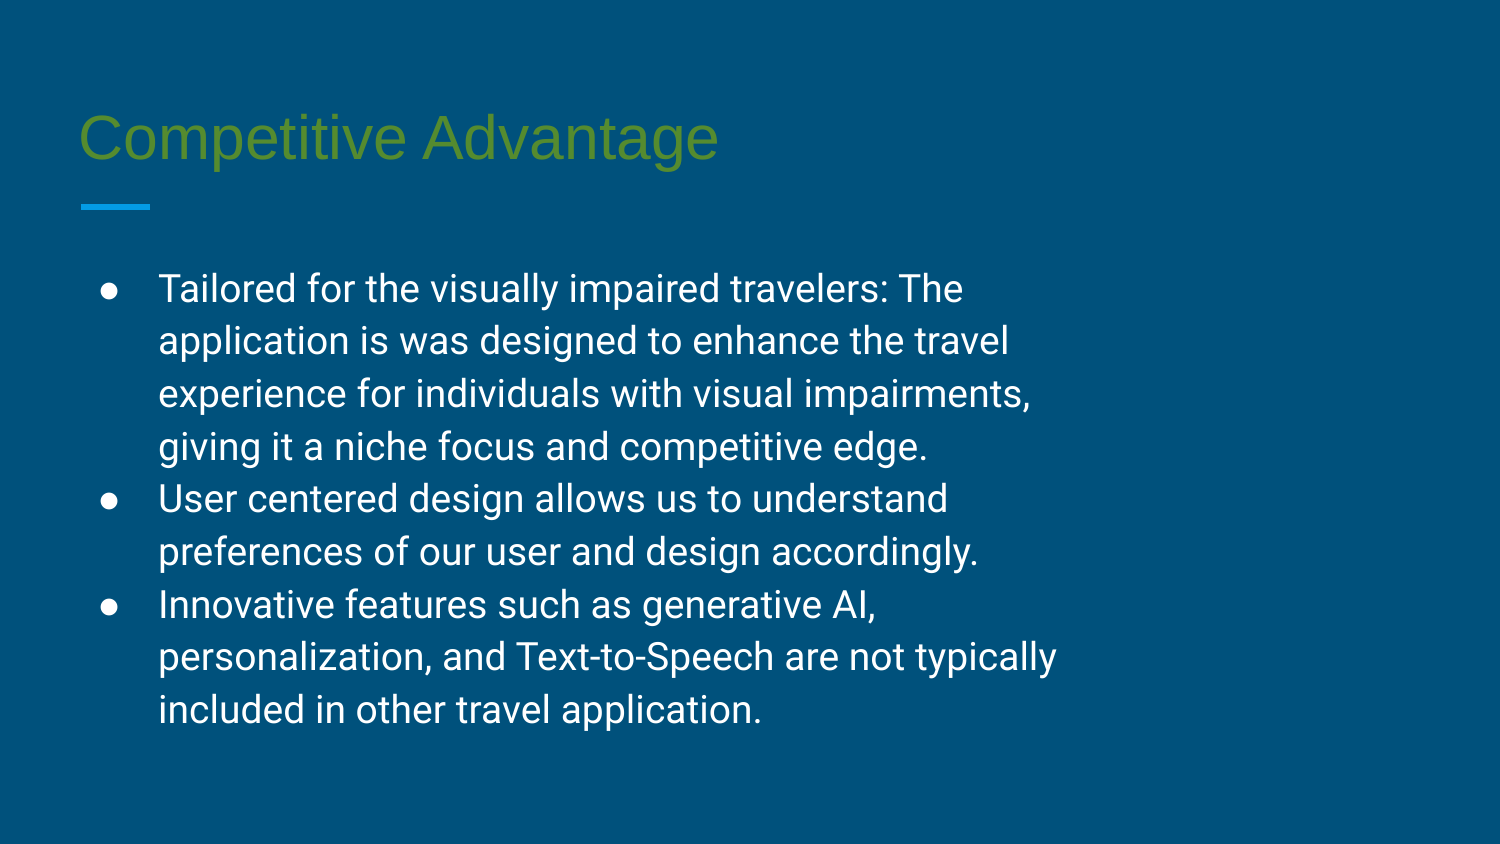

# Competitive Advantage
Tailored for the visually impaired travelers: The application is was designed to enhance the travel experience for individuals with visual impairments, giving it a niche focus and competitive edge.
User centered design allows us to understand preferences of our user and design accordingly.
Innovative features such as generative AI, personalization, and Text-to-Speech are not typically included in other travel application.